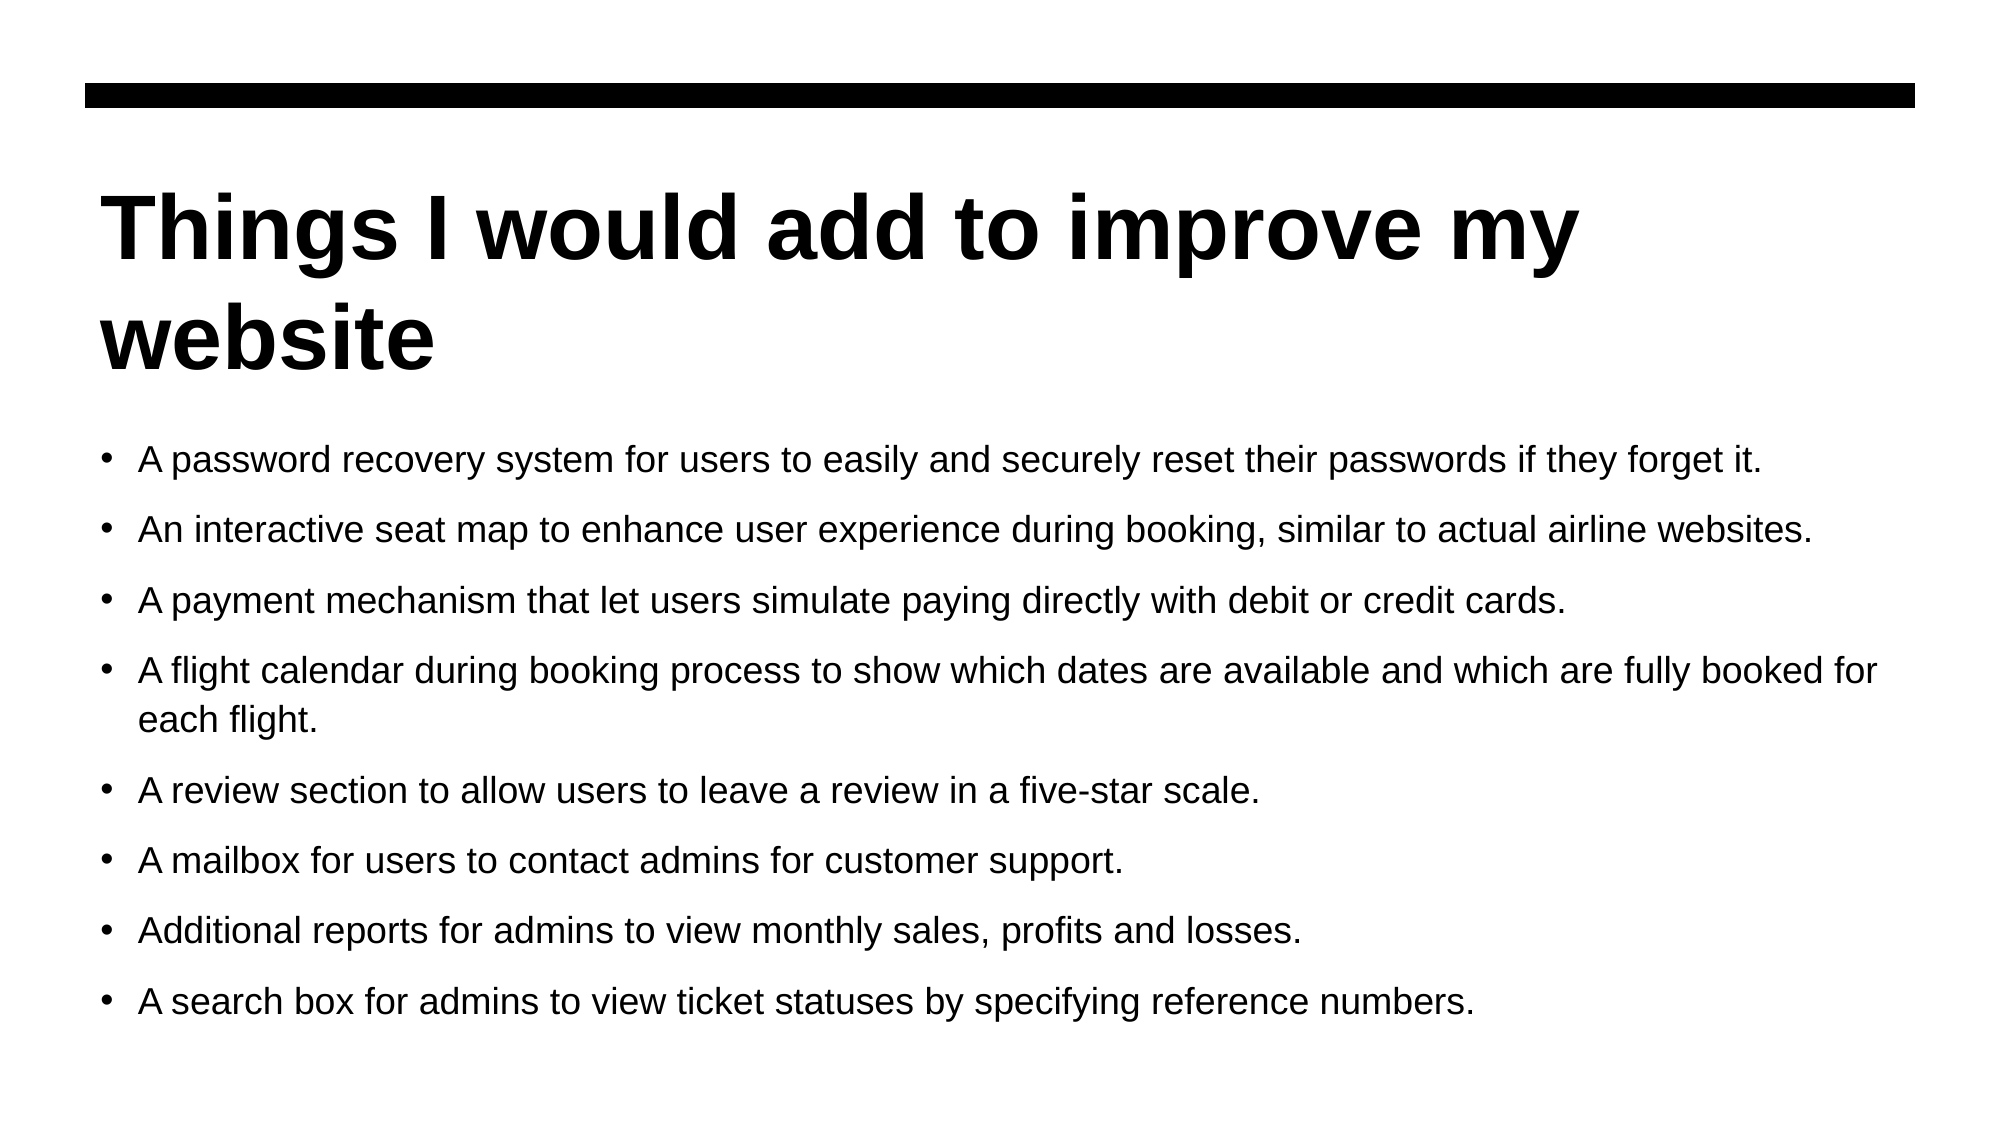

# Things I would add to improve my website
A password recovery system for users to easily and securely reset their passwords if they forget it.
An interactive seat map to enhance user experience during booking, similar to actual airline websites.
A payment mechanism that let users simulate paying directly with debit or credit cards.
A flight calendar during booking process to show which dates are available and which are fully booked for each flight.
A review section to allow users to leave a review in a five-star scale.
A mailbox for users to contact admins for customer support.
Additional reports for admins to view monthly sales, profits and losses.
A search box for admins to view ticket statuses by specifying reference numbers.